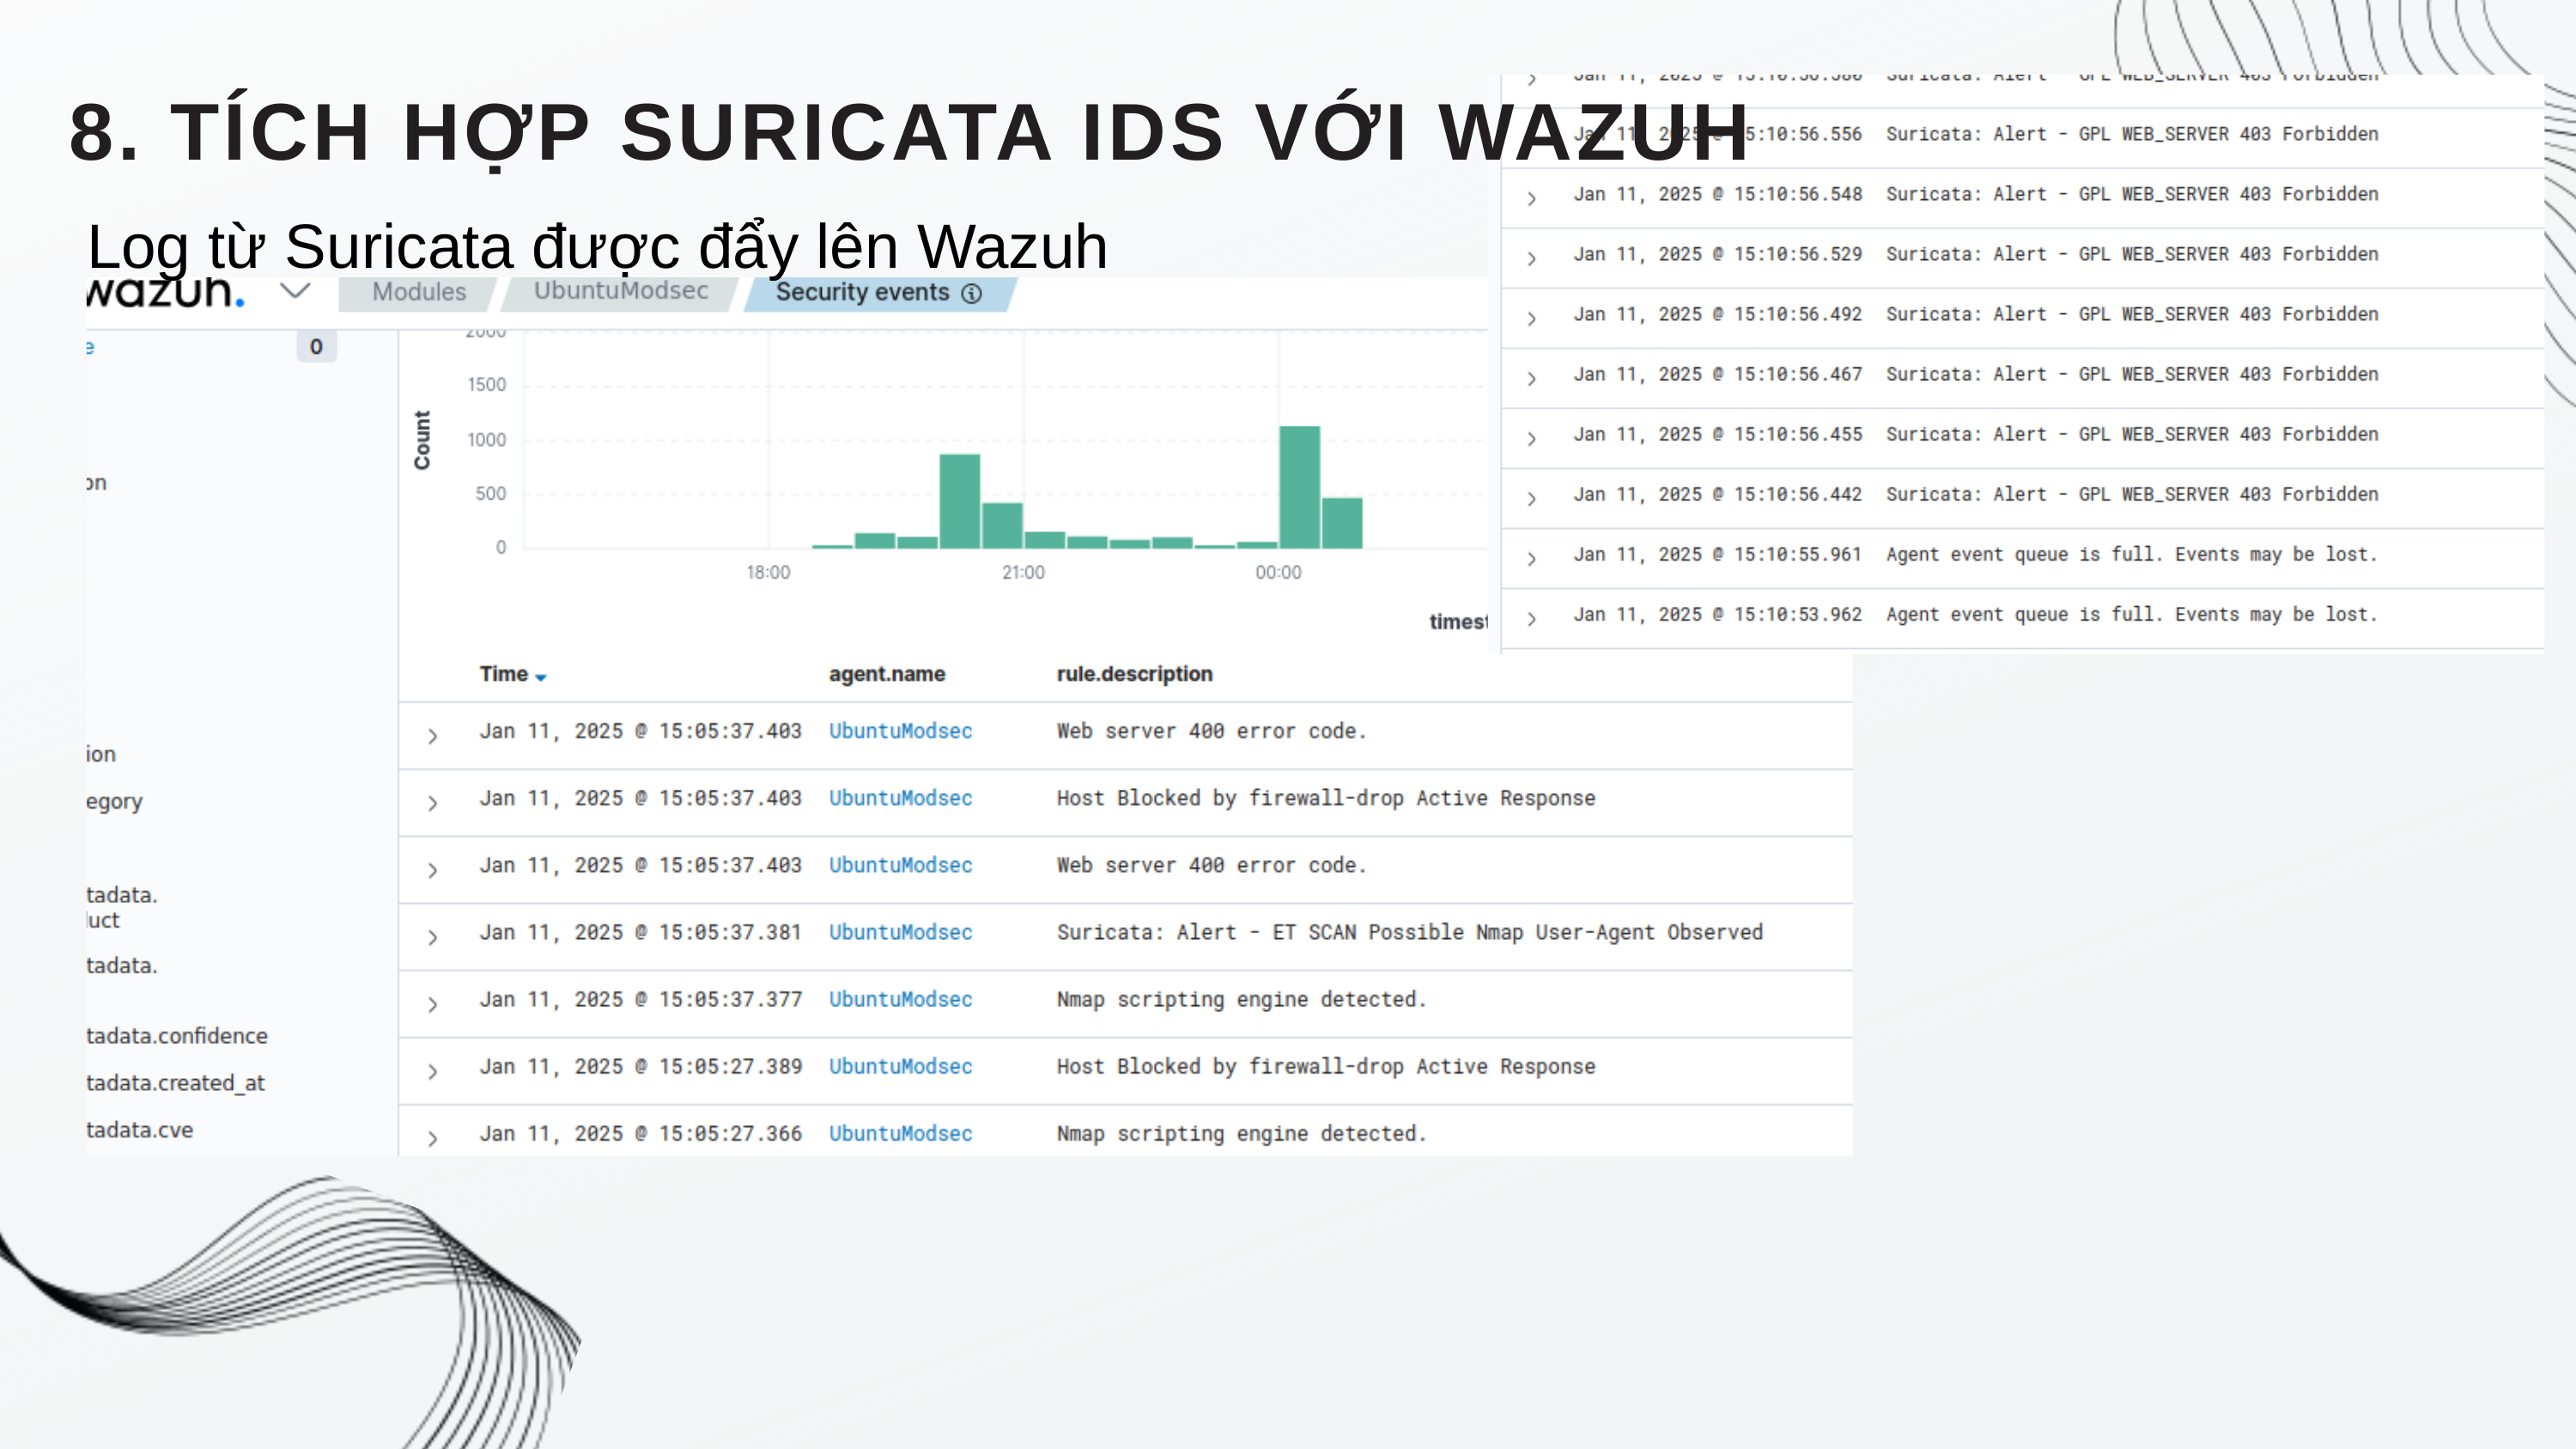

8. TÍCH HỢP SURICATA IDS VỚI WAZUH

Log từ Suricata được đẩy lên Wazuh